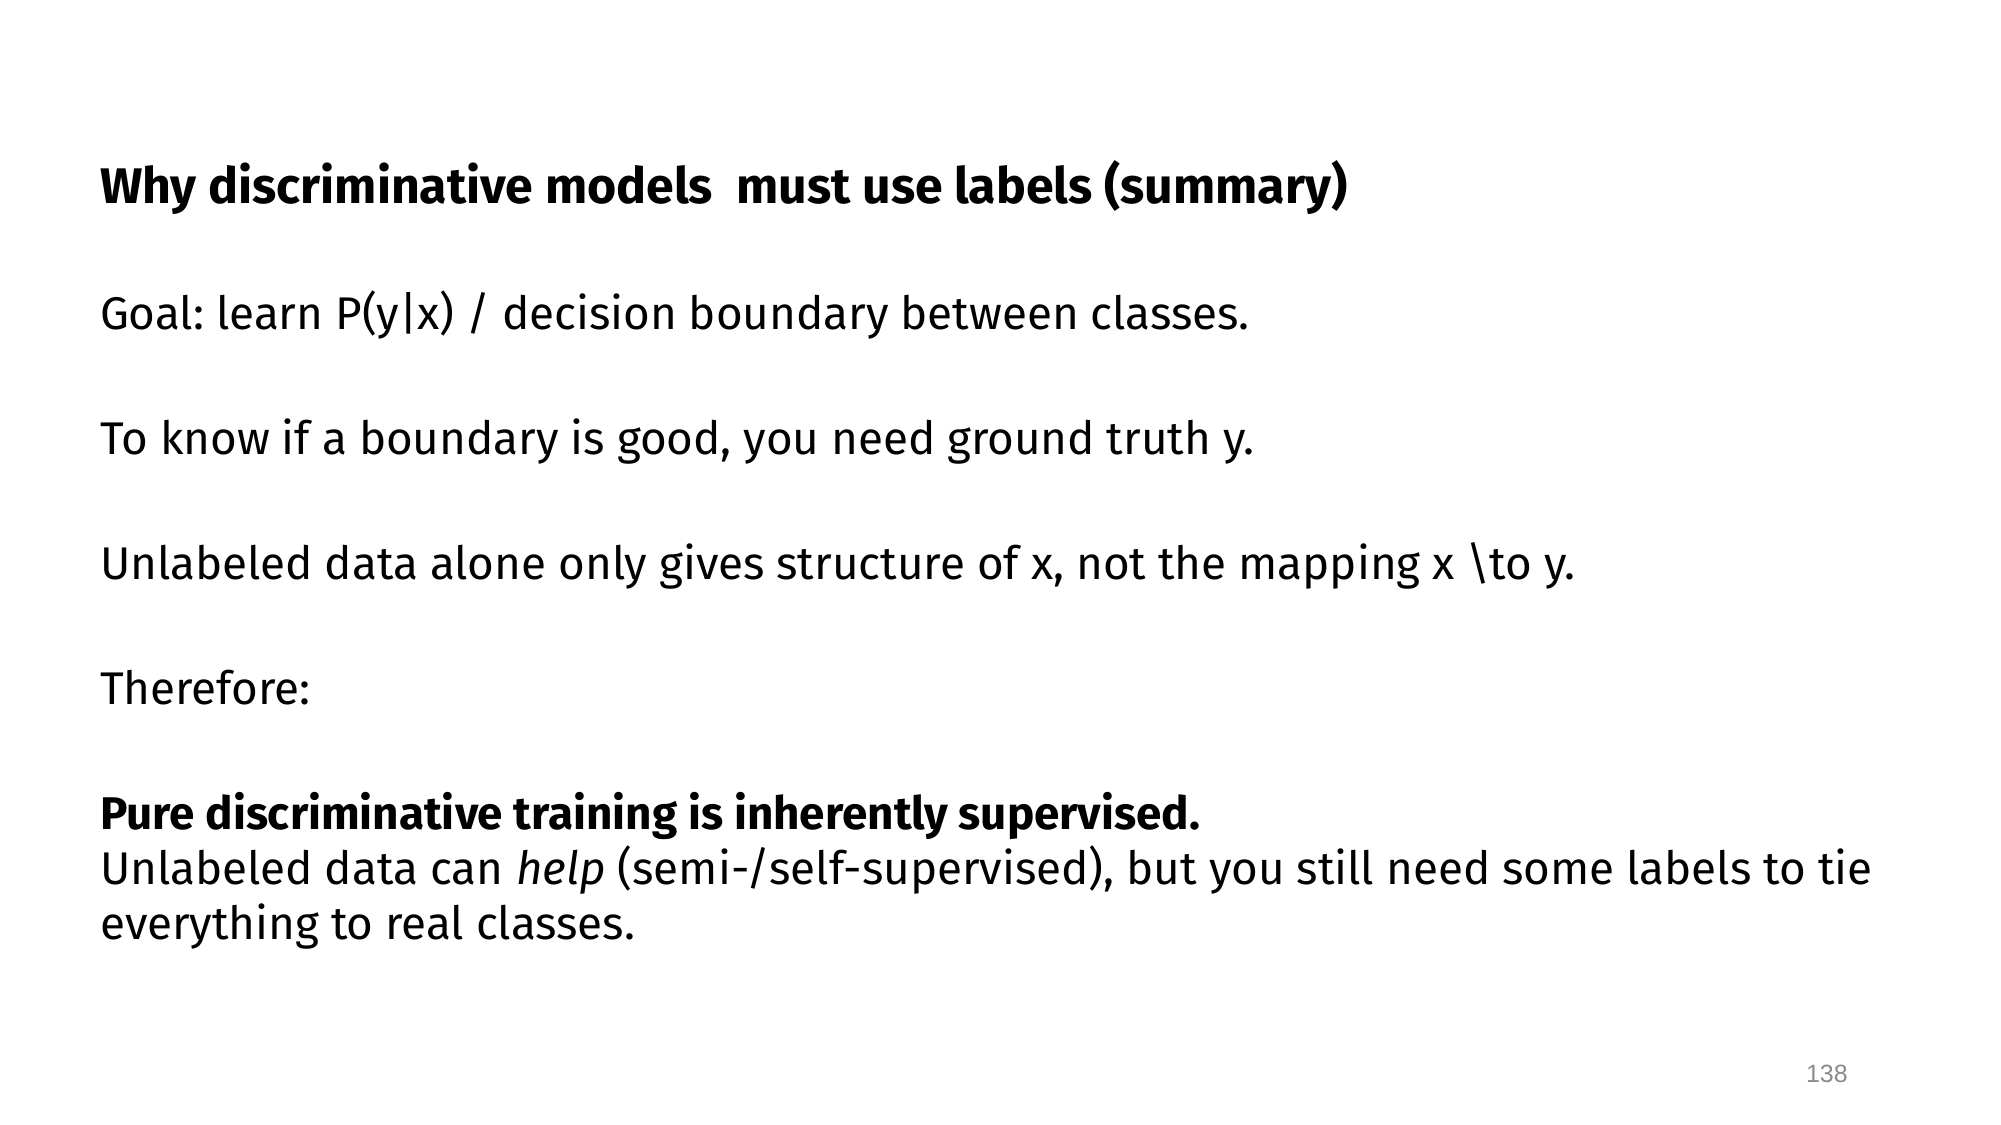

Why discriminative models  must use labels (summary)

Goal: learn P(y|x) / decision boundary between classes.

To know if a boundary is good, you need ground truth y.

Unlabeled data alone only gives structure of x, not the mapping x \to y.

Therefore:

Pure discriminative training is inherently supervised.
Unlabeled data can help (semi-/self-supervised), but you still need some labels to tie everything to real classes.
138